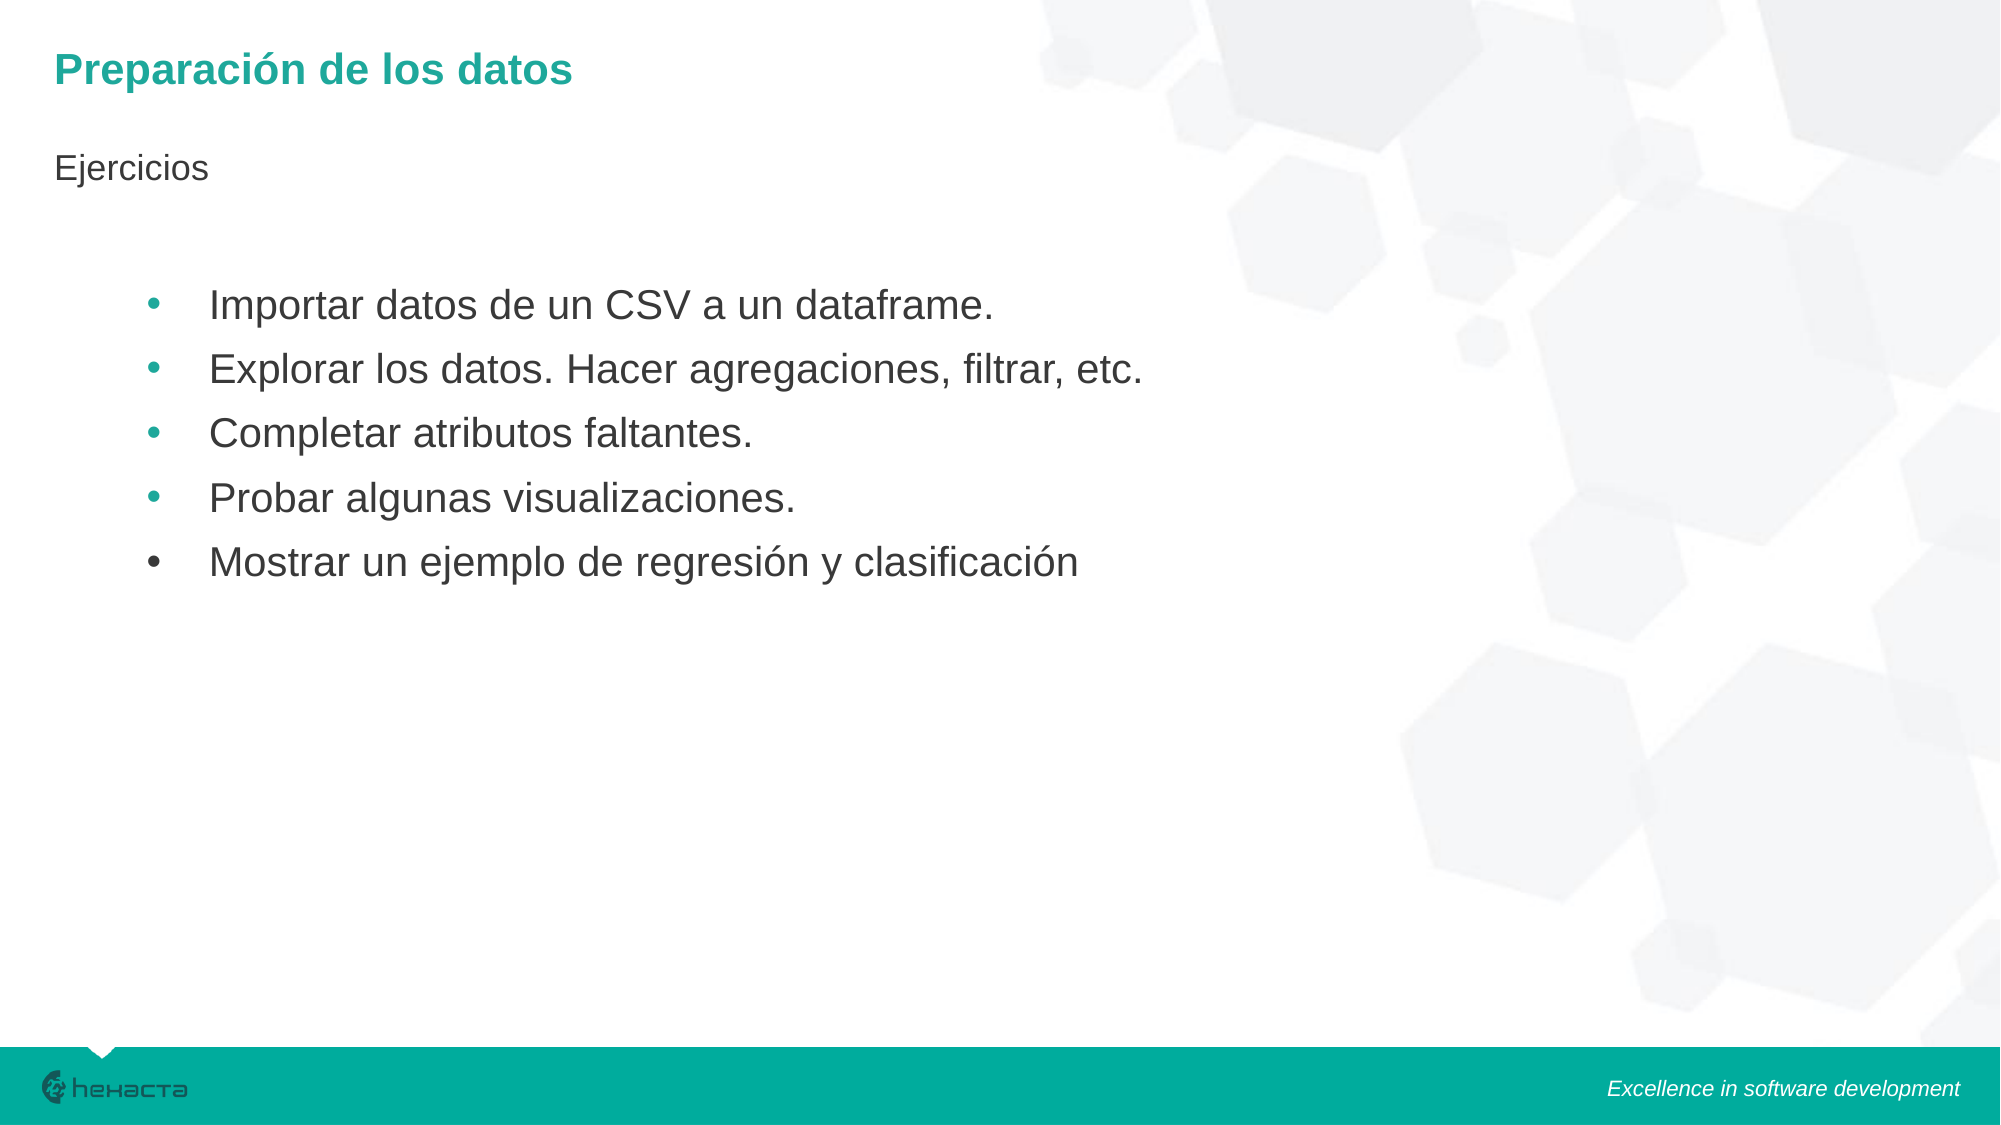

Preparación de los datos

Ejercicios
Importar datos de un CSV a un dataframe.
Explorar los datos. Hacer agregaciones, filtrar, etc.
Completar atributos faltantes.
Probar algunas visualizaciones.
Mostrar un ejemplo de regresión y clasificación